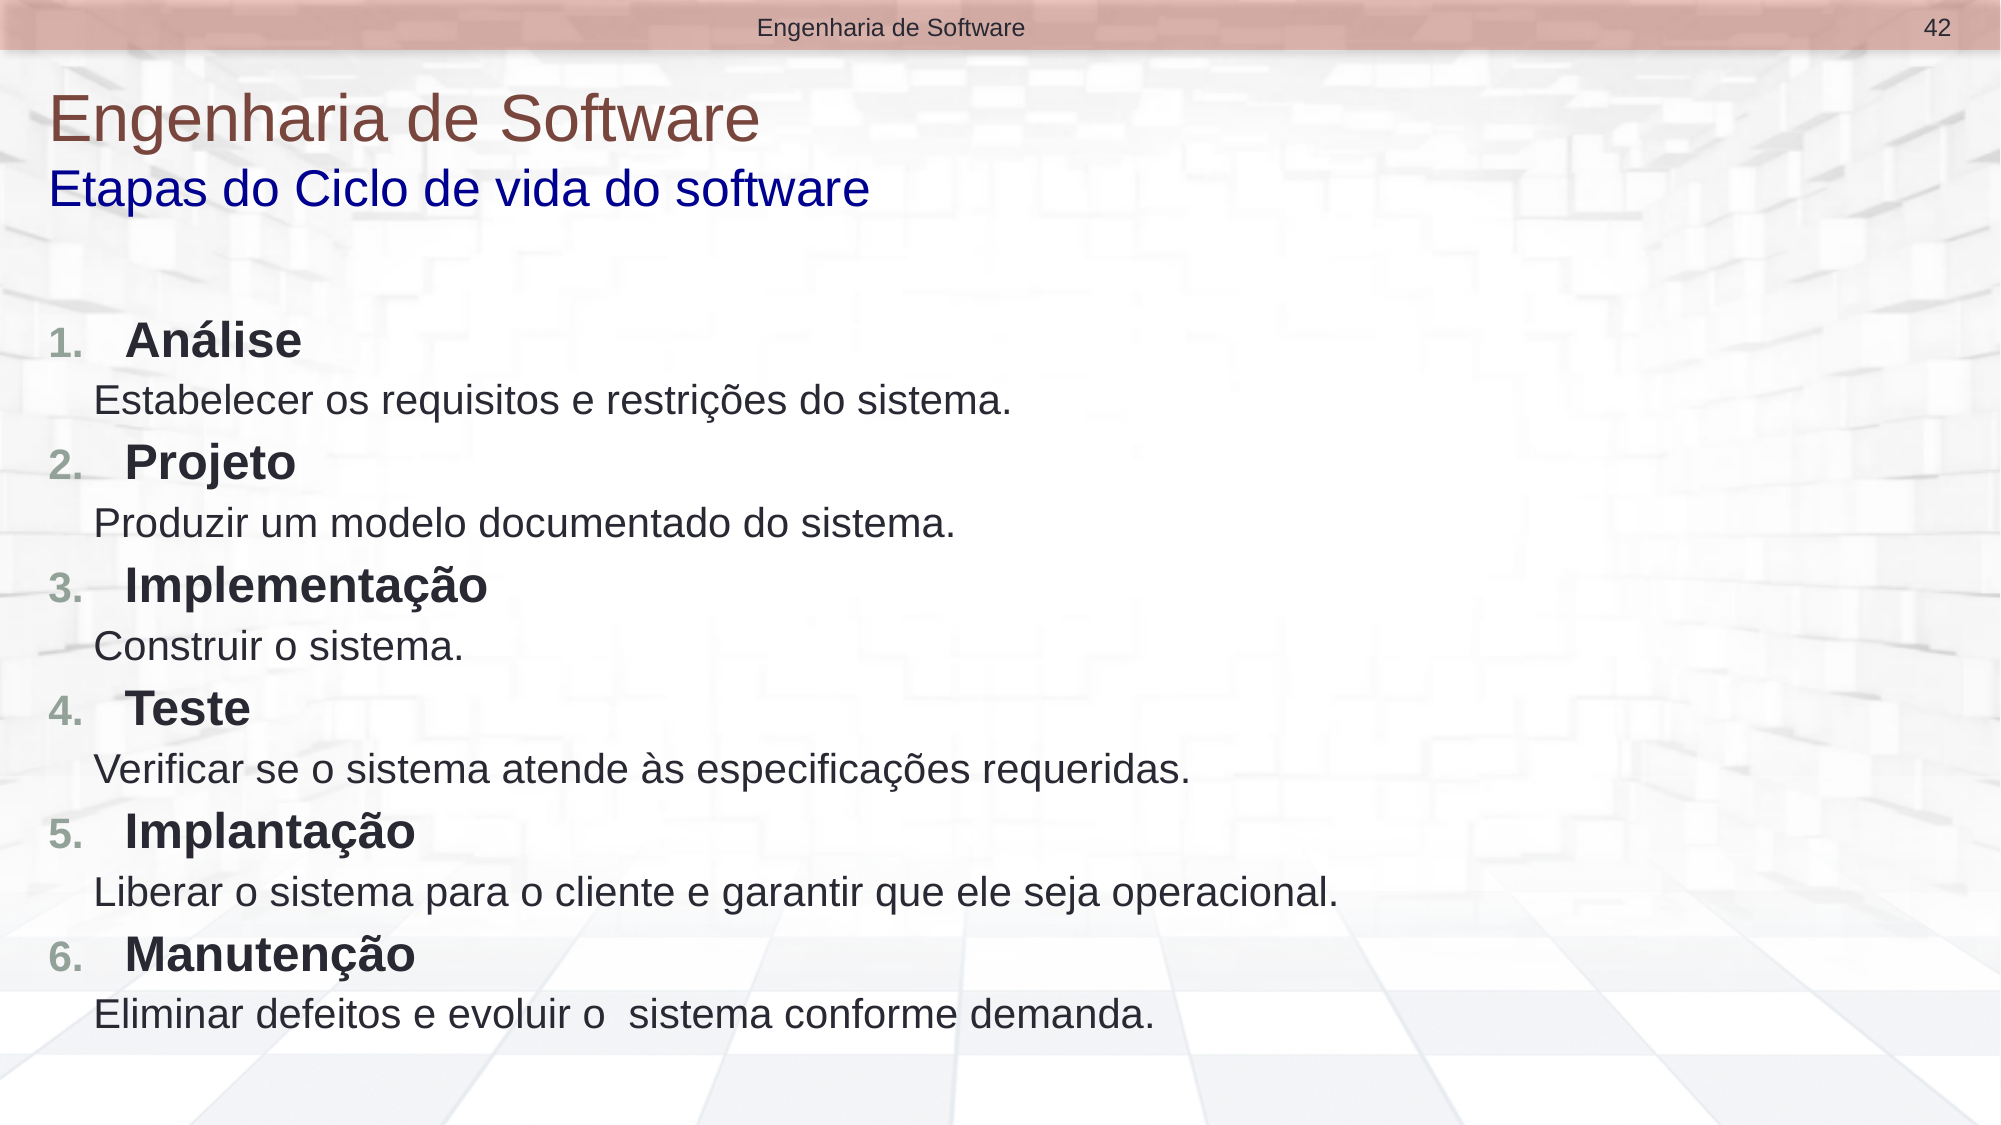

42
Engenharia de Software
# Engenharia de Software Etapas do Ciclo de vida do software
Análise
Estabelecer os requisitos e restrições do sistema.
Projeto
Produzir um modelo documentado do sistema.
Implementação
Construir o sistema.
Teste
Verificar se o sistema atende às especificações requeridas.
Implantação
Liberar o sistema para o cliente e garantir que ele seja operacional.
Manutenção
Eliminar defeitos e evoluir o  sistema conforme demanda.